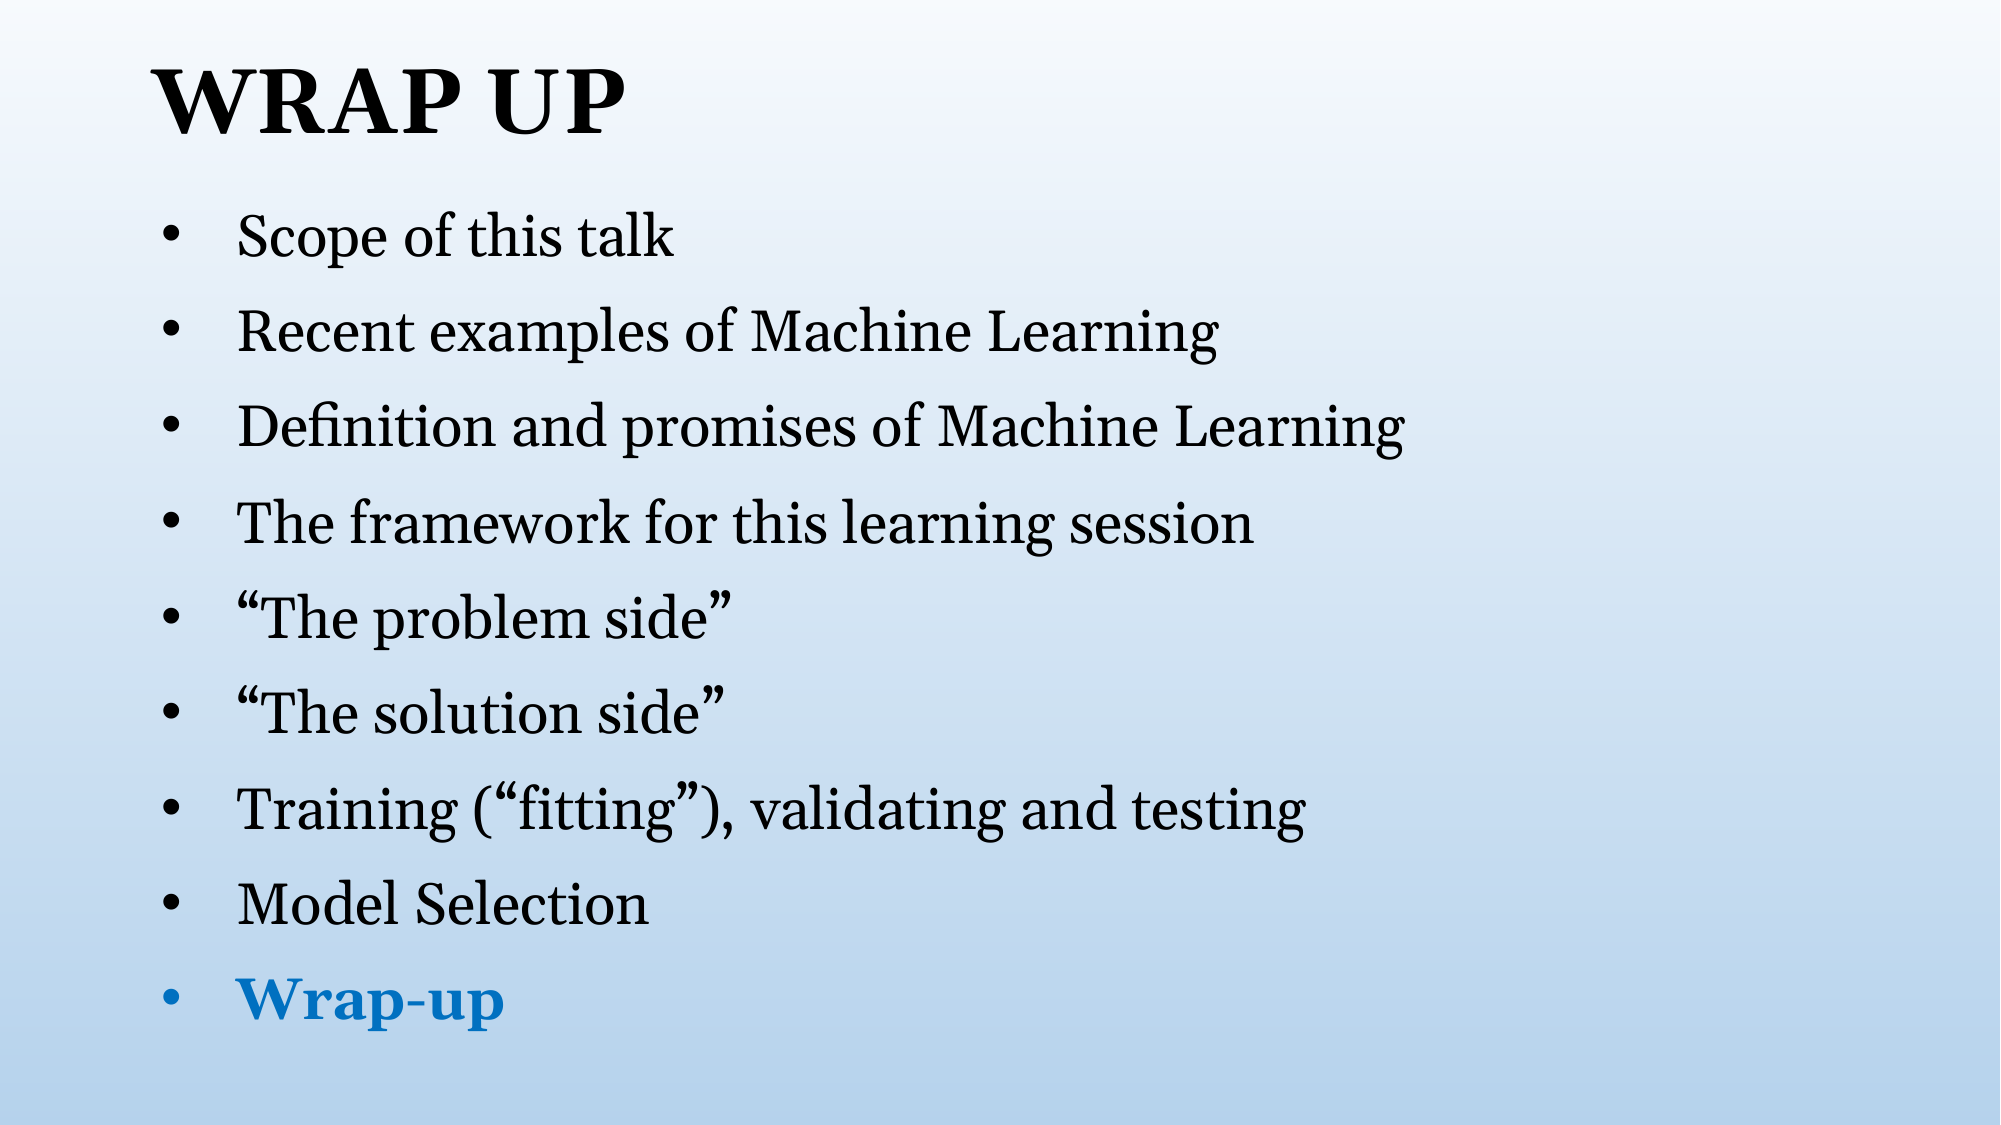

# WRAP UP
Scope of this talk
Recent examples of Machine Learning
Definition and promises of Machine Learning
The framework for this learning session
“The problem side”
“The solution side”
Training (“fitting”), validating and testing
Model Selection
Wrap-up